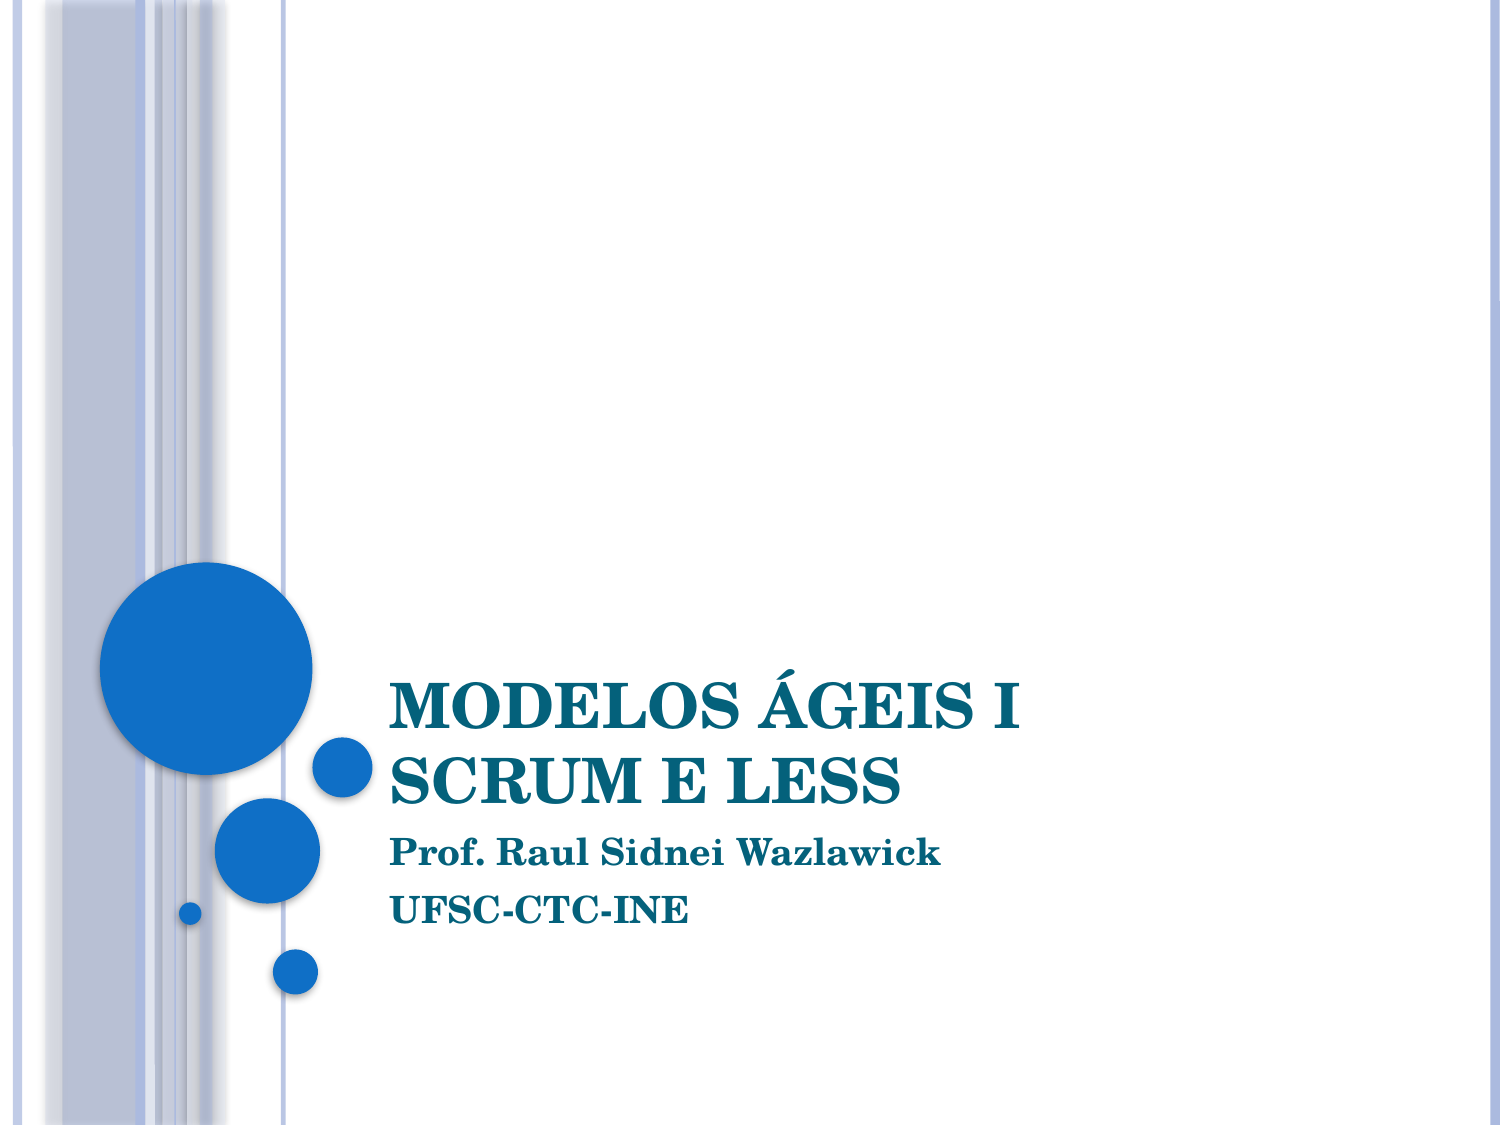

# MODELOS ÁGEIS I Scrum e LeSS
Prof. Raul Sidnei Wazlawick
UFSC-CTC-INE